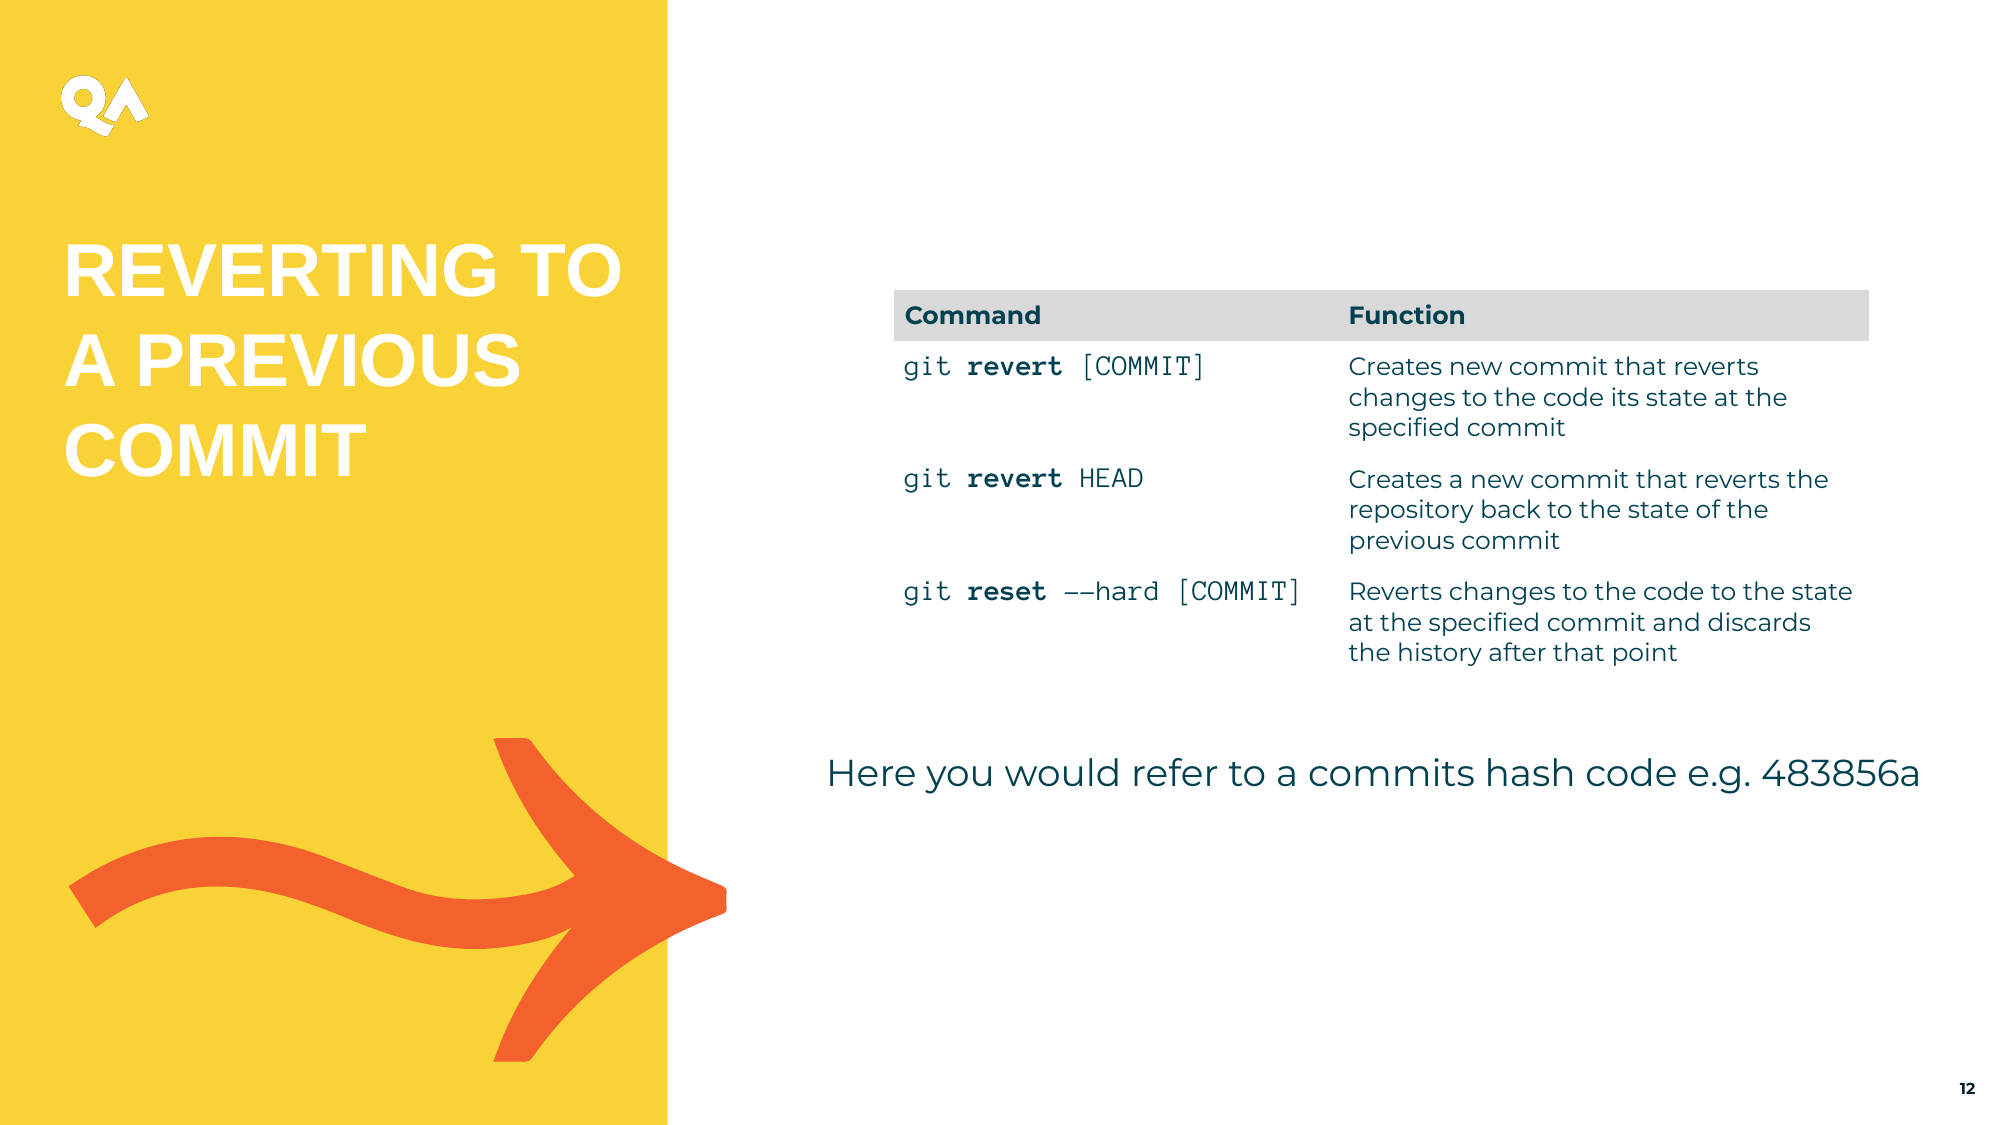

Reverting to a previous commit

Here you would refer to a commits hash code e.g. 483856a

| Command | Function |
| --- | --- |
| git revert [COMMIT] | Creates new commit that reverts changes to the code its state at the specified commit |
| git revert HEAD | Creates a new commit that reverts the repository back to the state of the previous commit |
| git reset --hard [COMMIT] | Reverts changes to the code to the state at the specified commit and discards the history after that point |
12